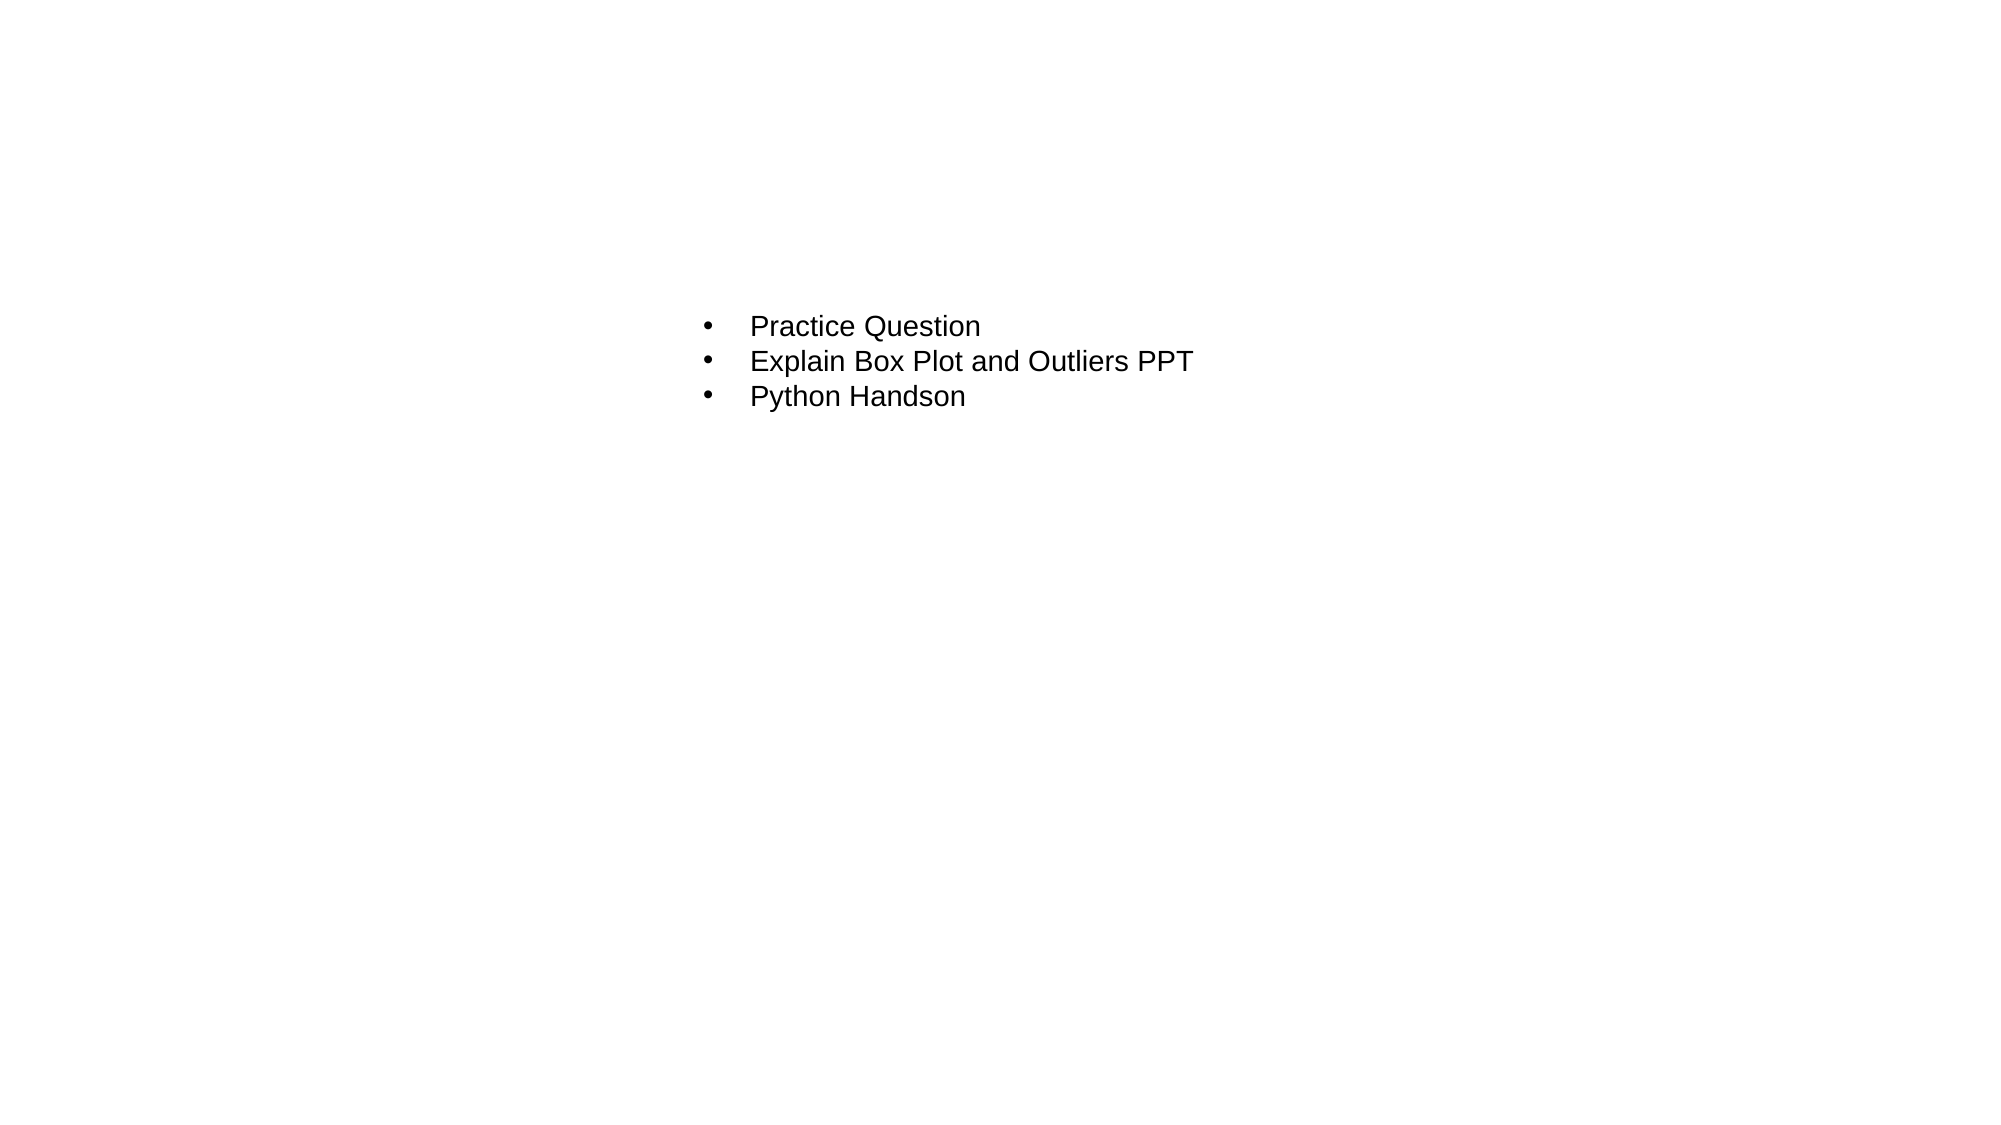

Practice Question
Explain Box Plot and Outliers PPT
Python Handson